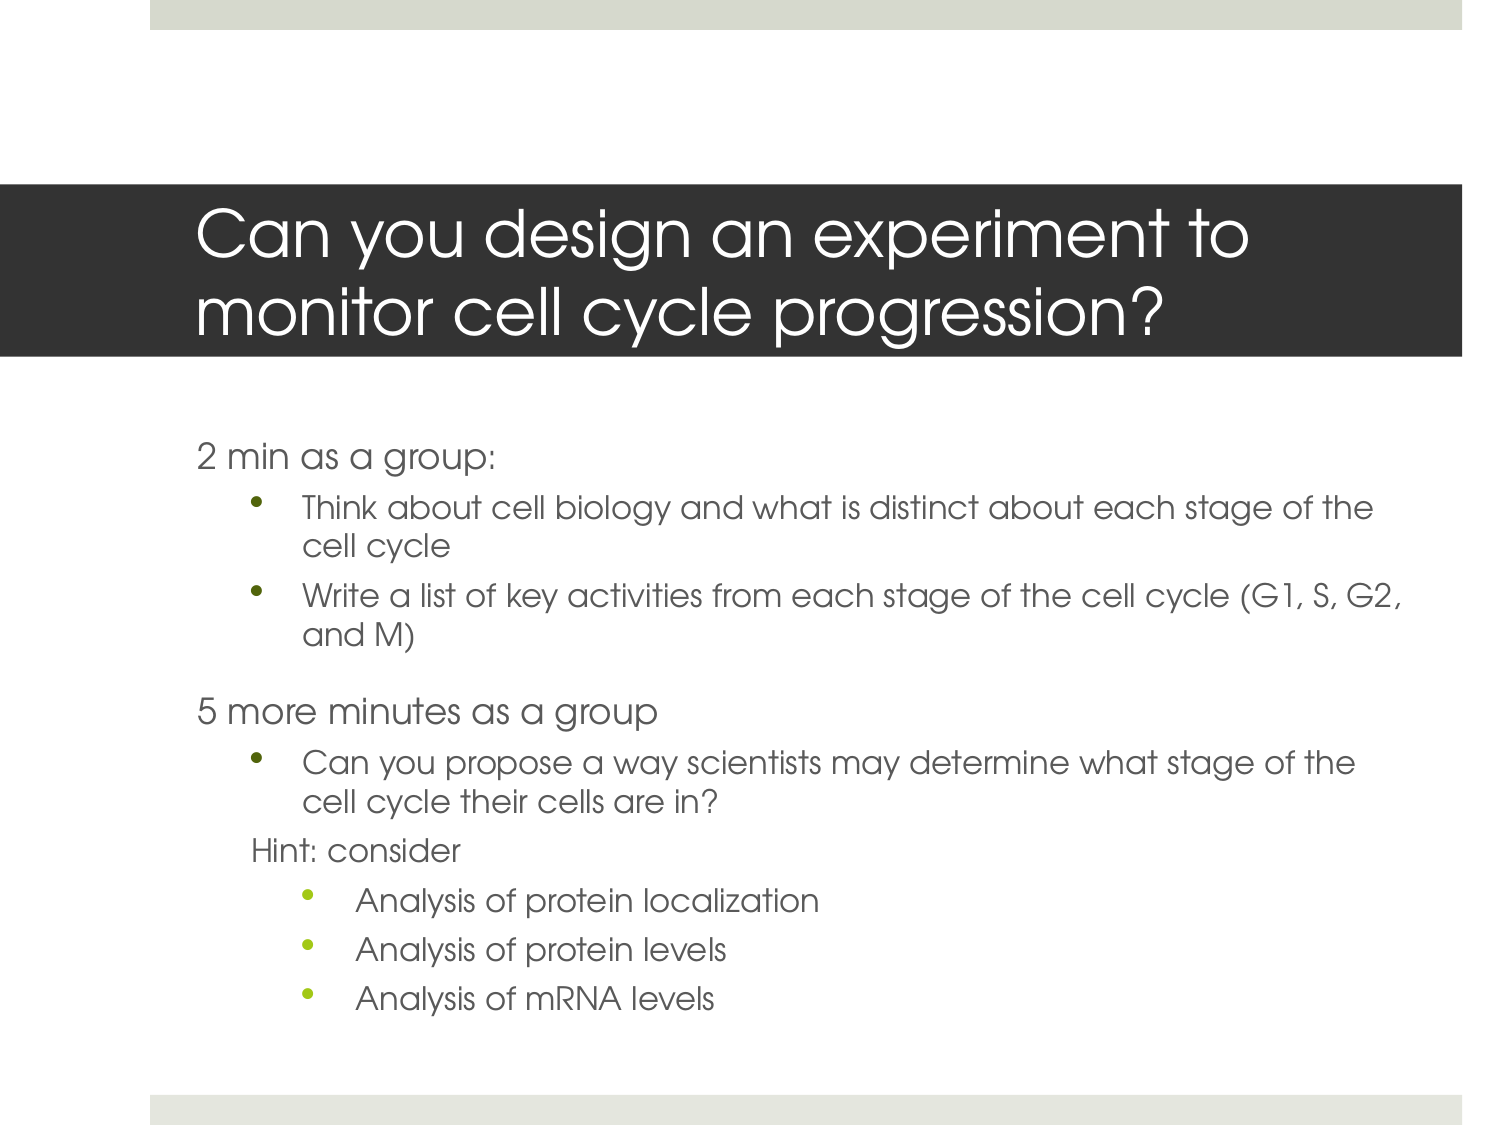

# Can you design an experiment to monitor cell cycle progression?
2 min as a group:
Think about cell biology and what is distinct about each stage of the cell cycle
Write a list of key activities from each stage of the cell cycle (G1, S, G2, and M)
5 more minutes as a group
Can you propose a way scientists may determine what stage of the cell cycle their cells are in?
Hint: consider
Analysis of protein localization
Analysis of protein levels
Analysis of mRNA levels